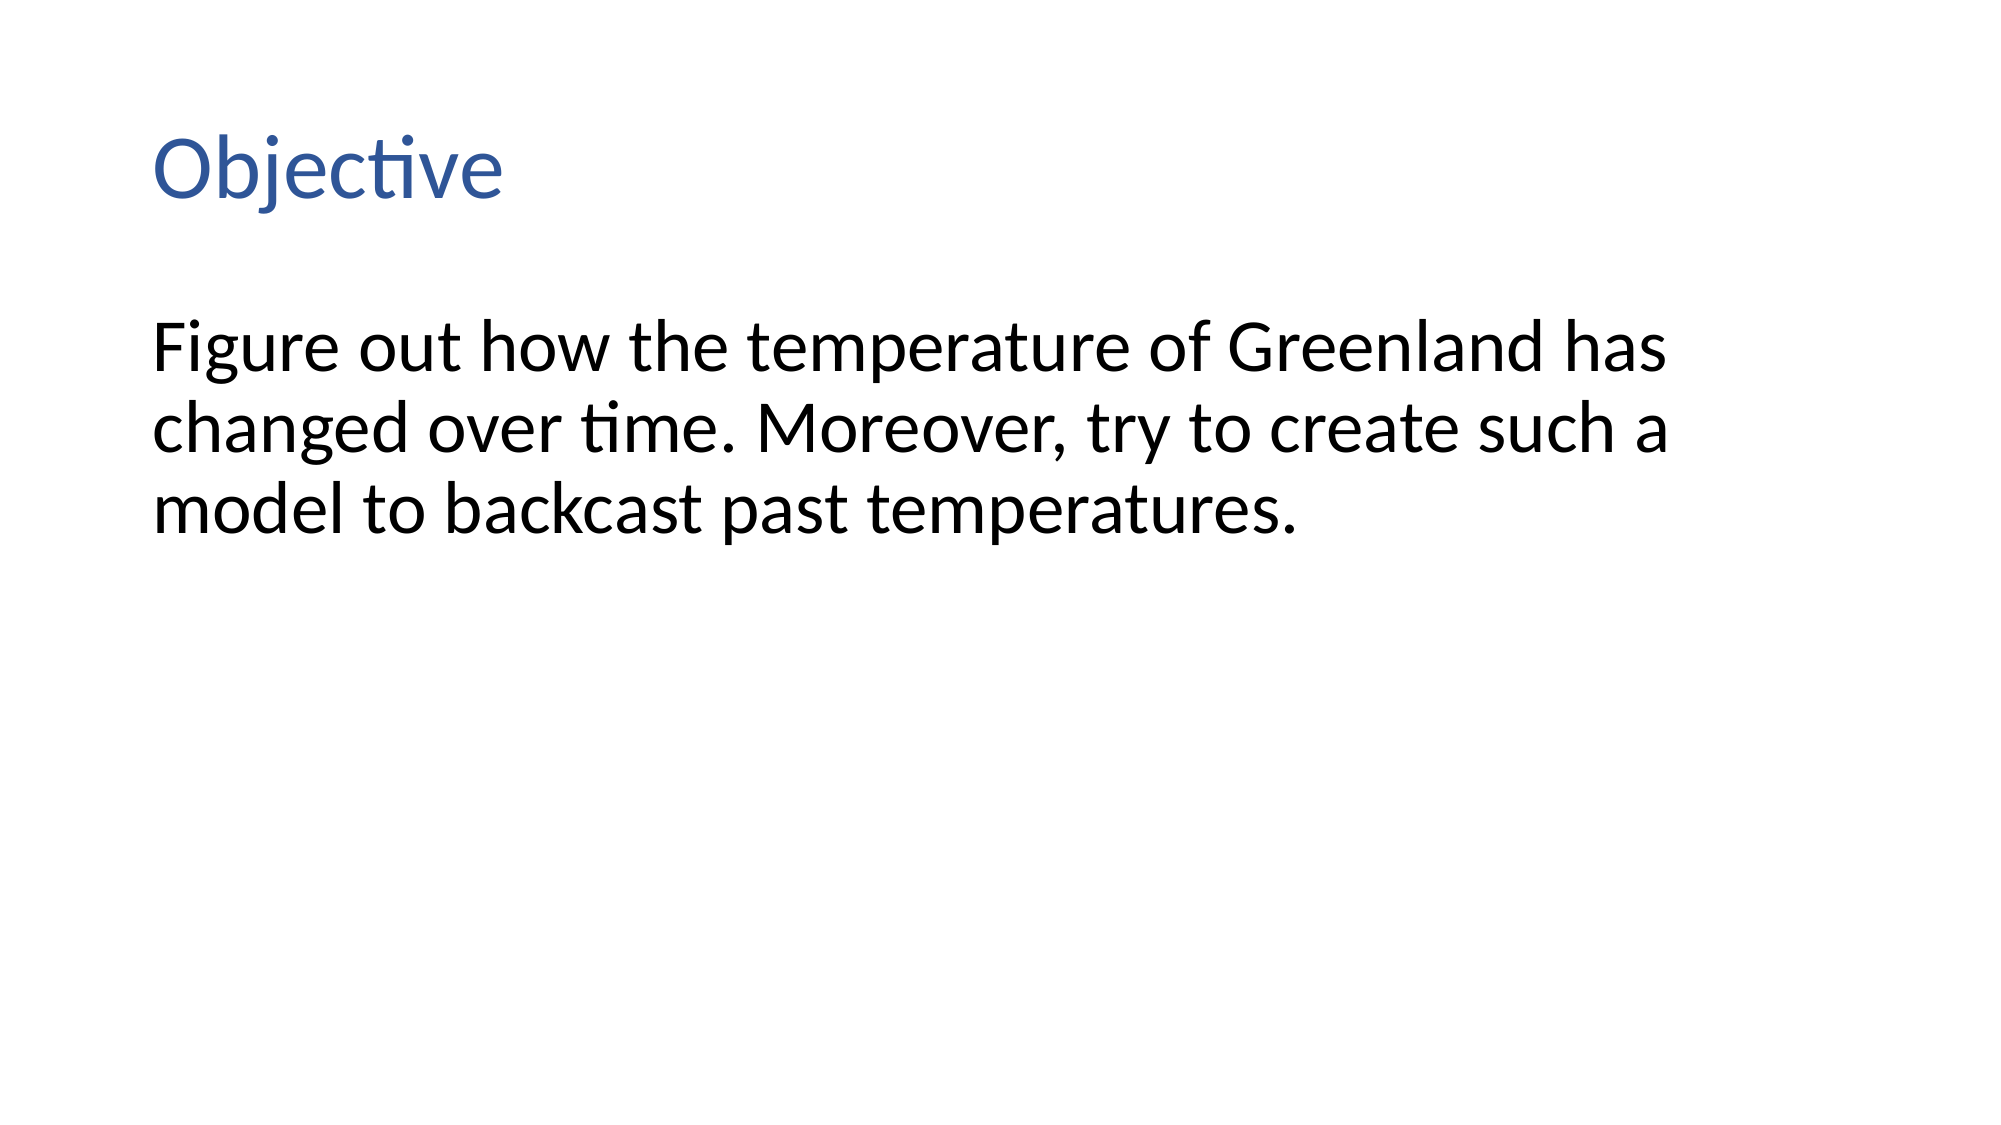

# Objective
Figure out how the temperature of Greenland has changed over time. Moreover, try to create such a model to backcast past temperatures.